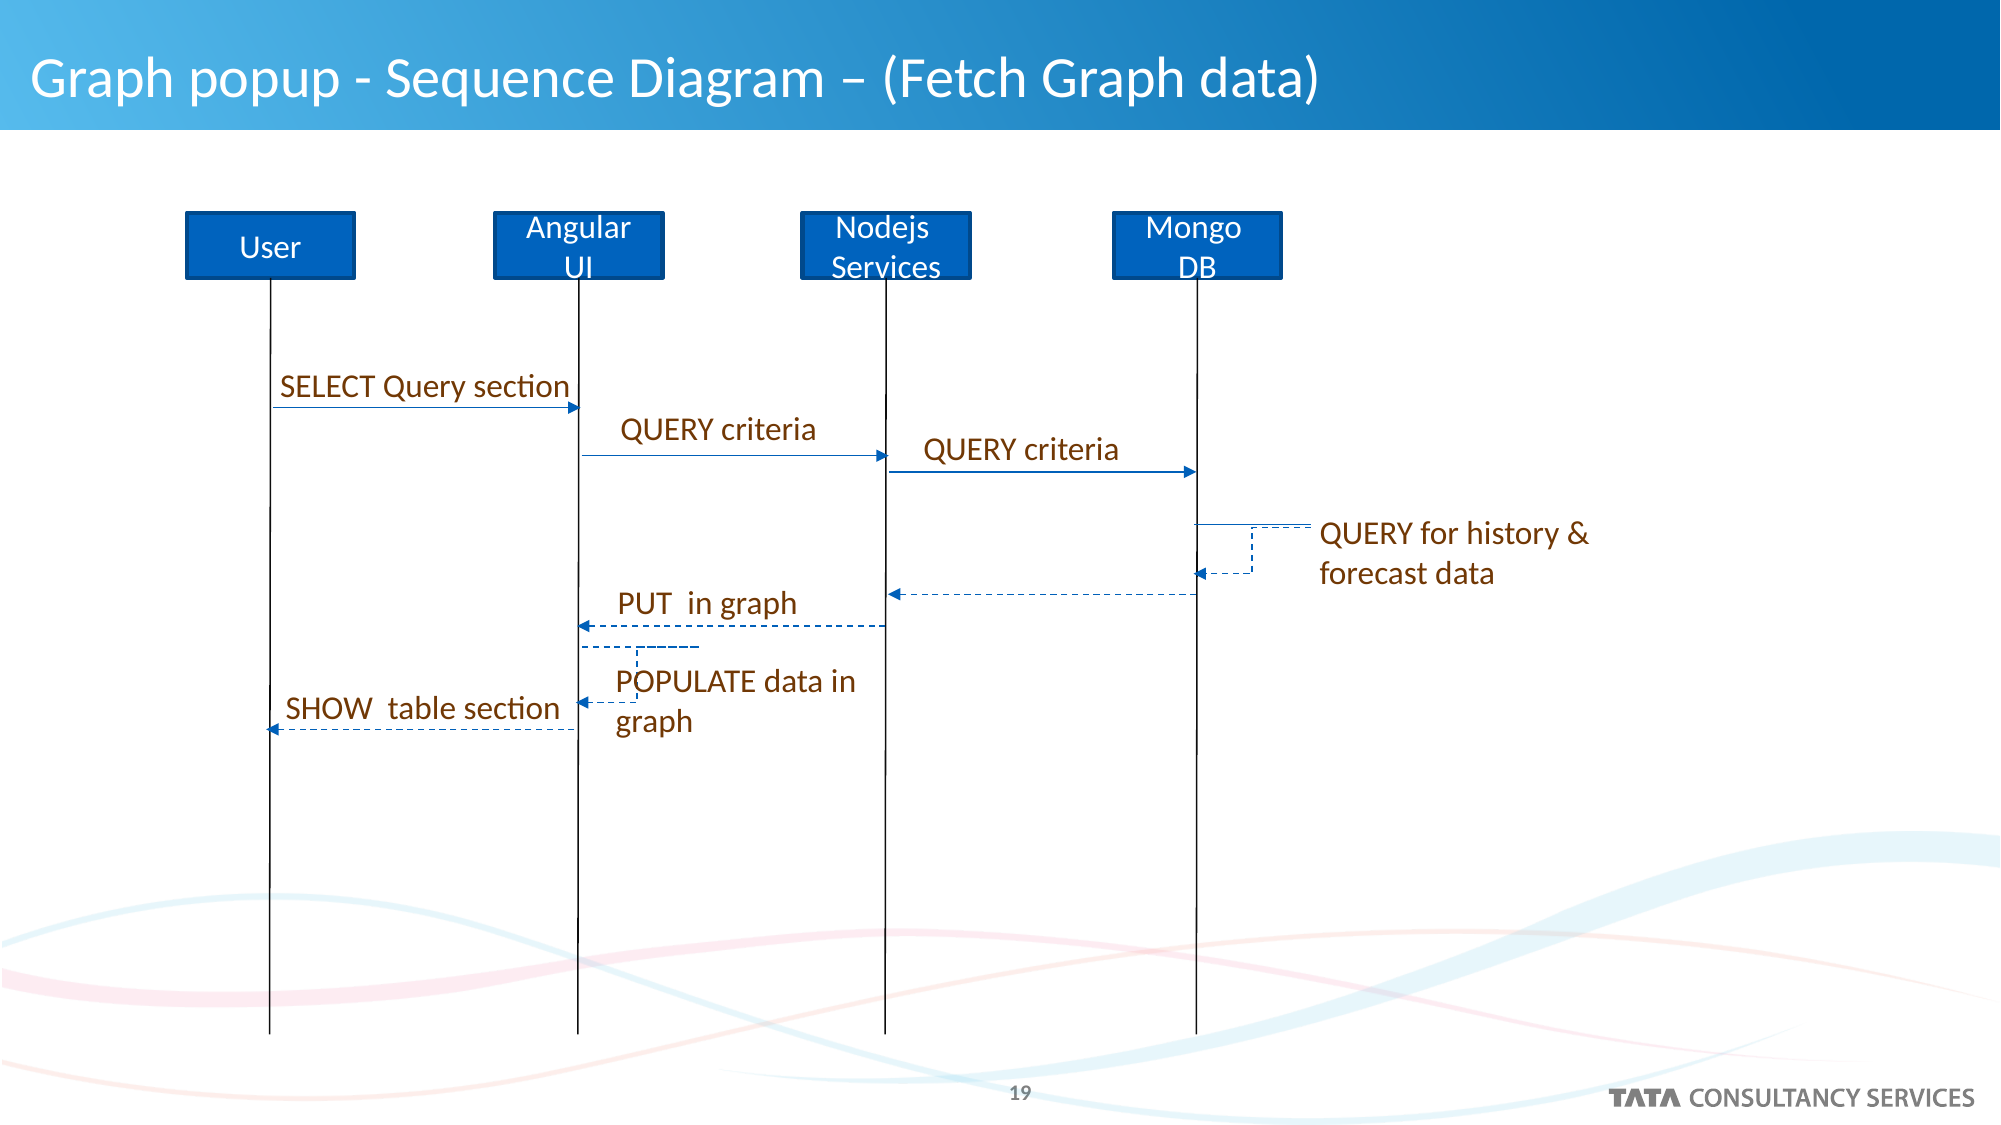

Graph popup - Sequence Diagram – (Fetch Graph data)
User
Angular UI
Nodejs
Services
Mongo
DB
SELECT Query section
QUERY criteria
QUERY criteria
QUERY for history & forecast data
PUT  in graph
POPULATE data in graph
SHOW  table section